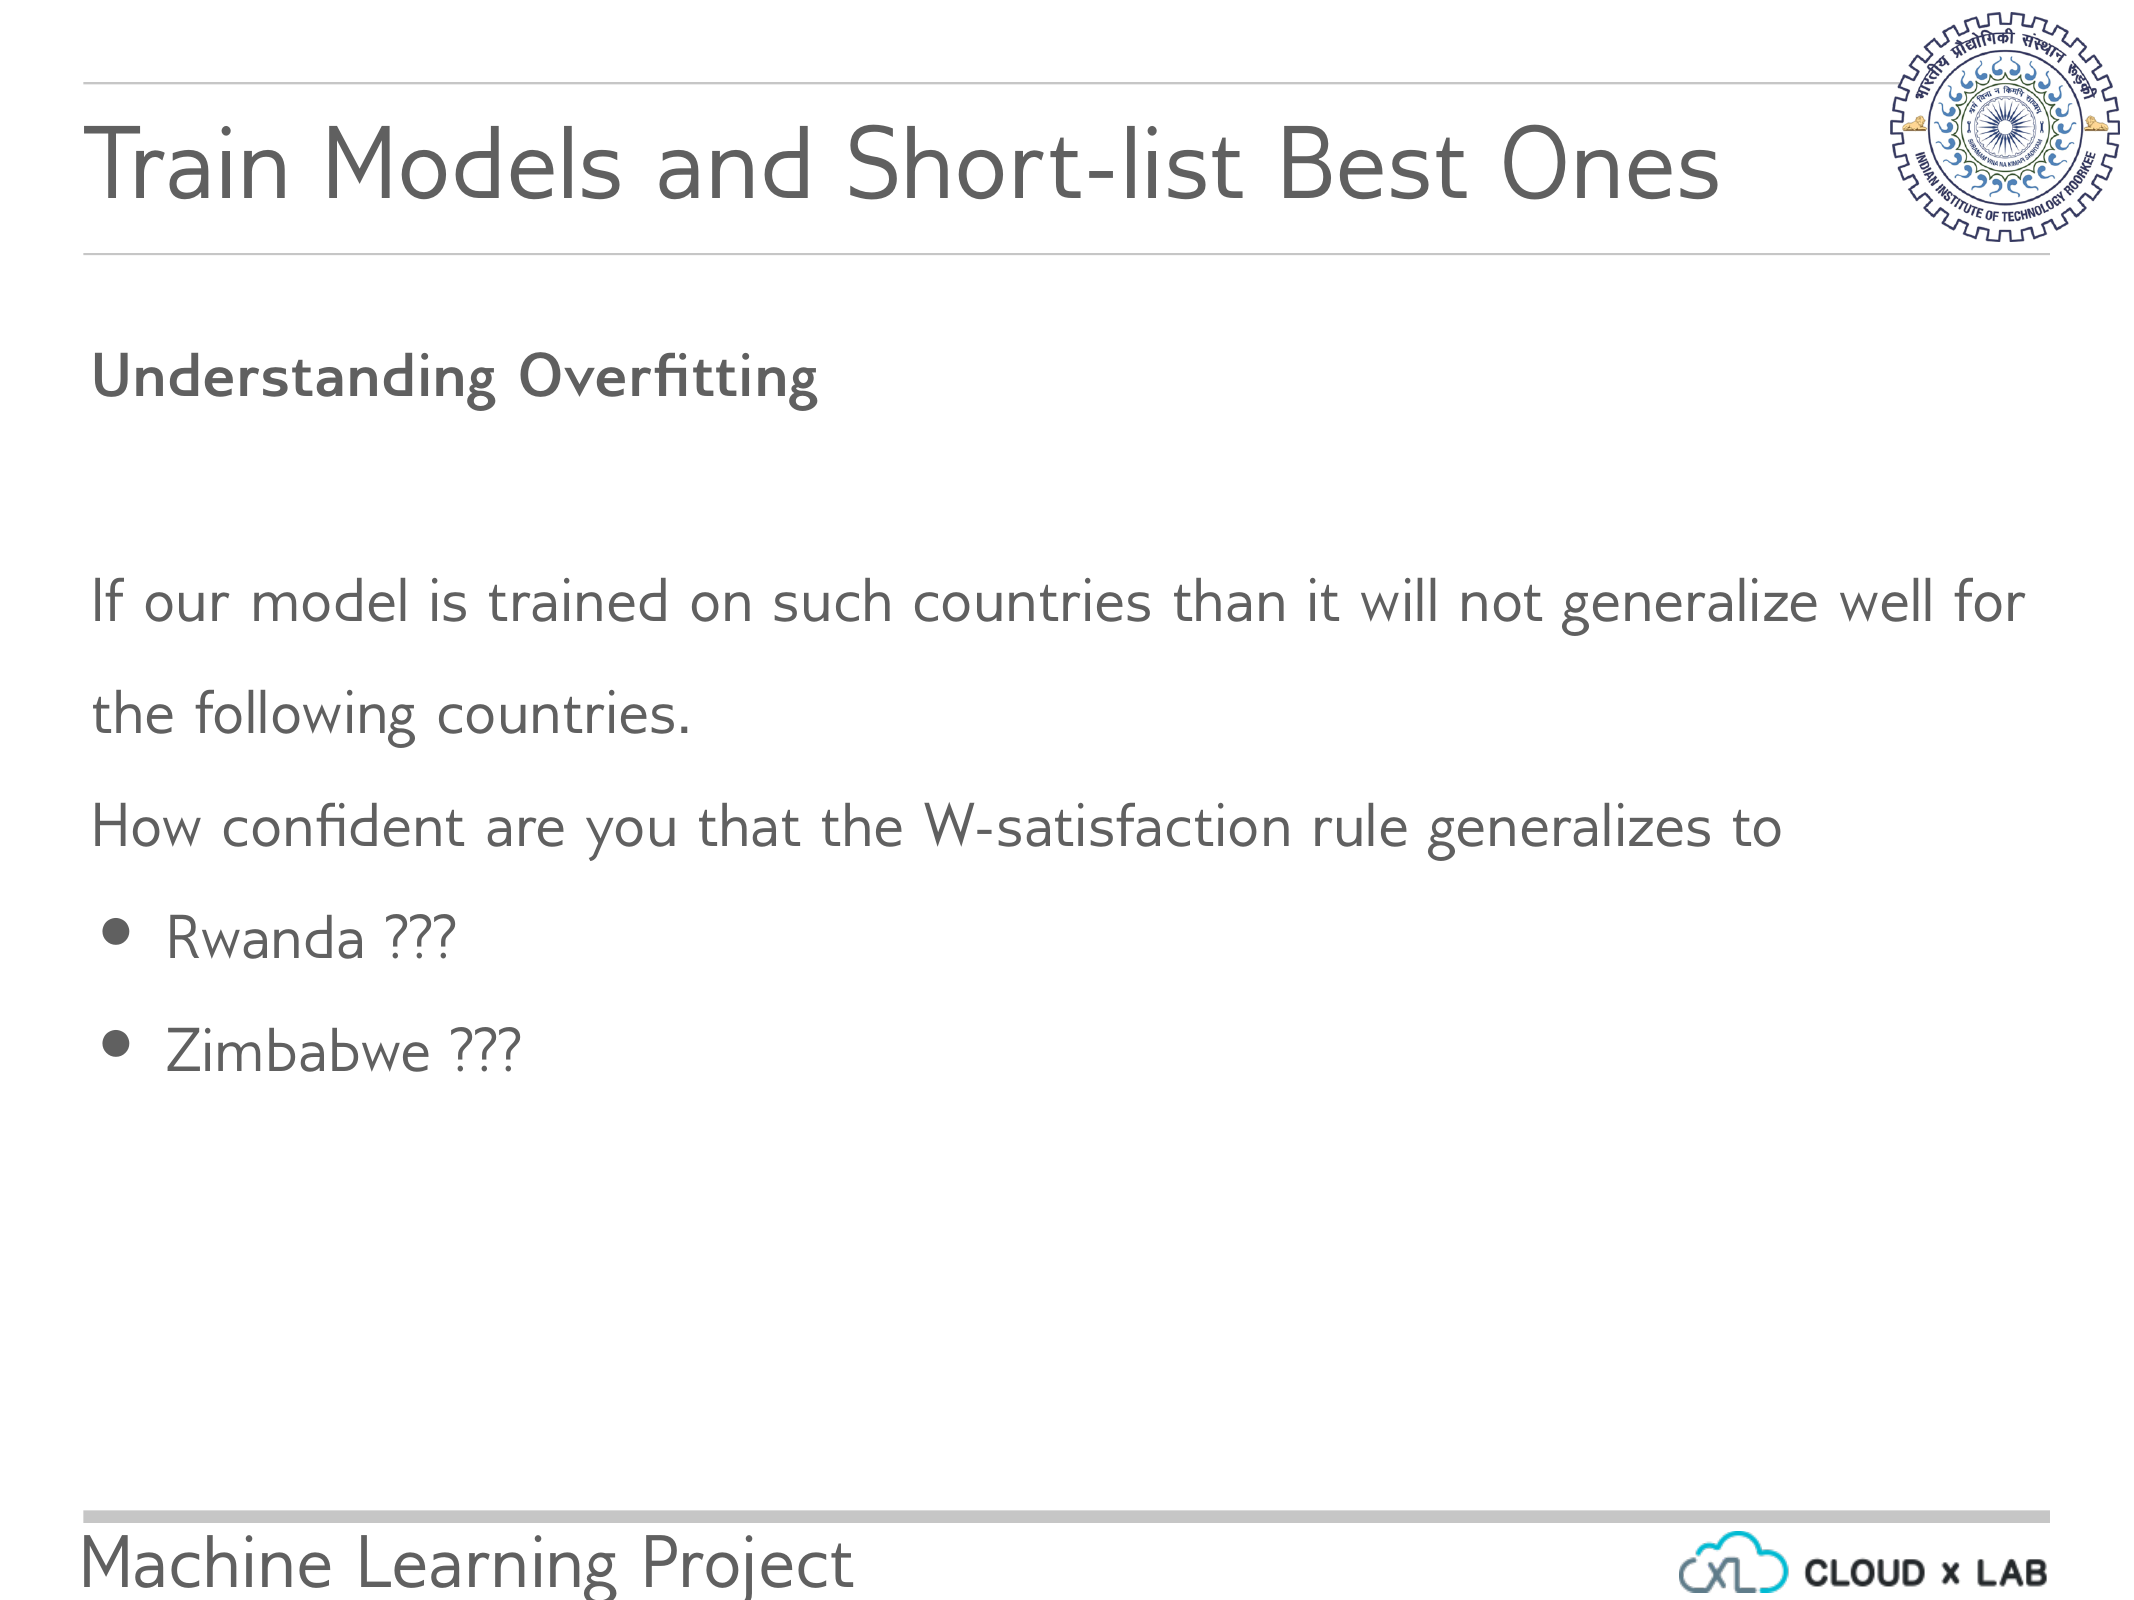

Train Models and Short-list Best Ones
Understanding Overfitting

If our model is trained on such countries than it will not generalize well for the following countries.
How confident are you that the W-satisfaction rule generalizes to
Rwanda ???
Zimbabwe ???